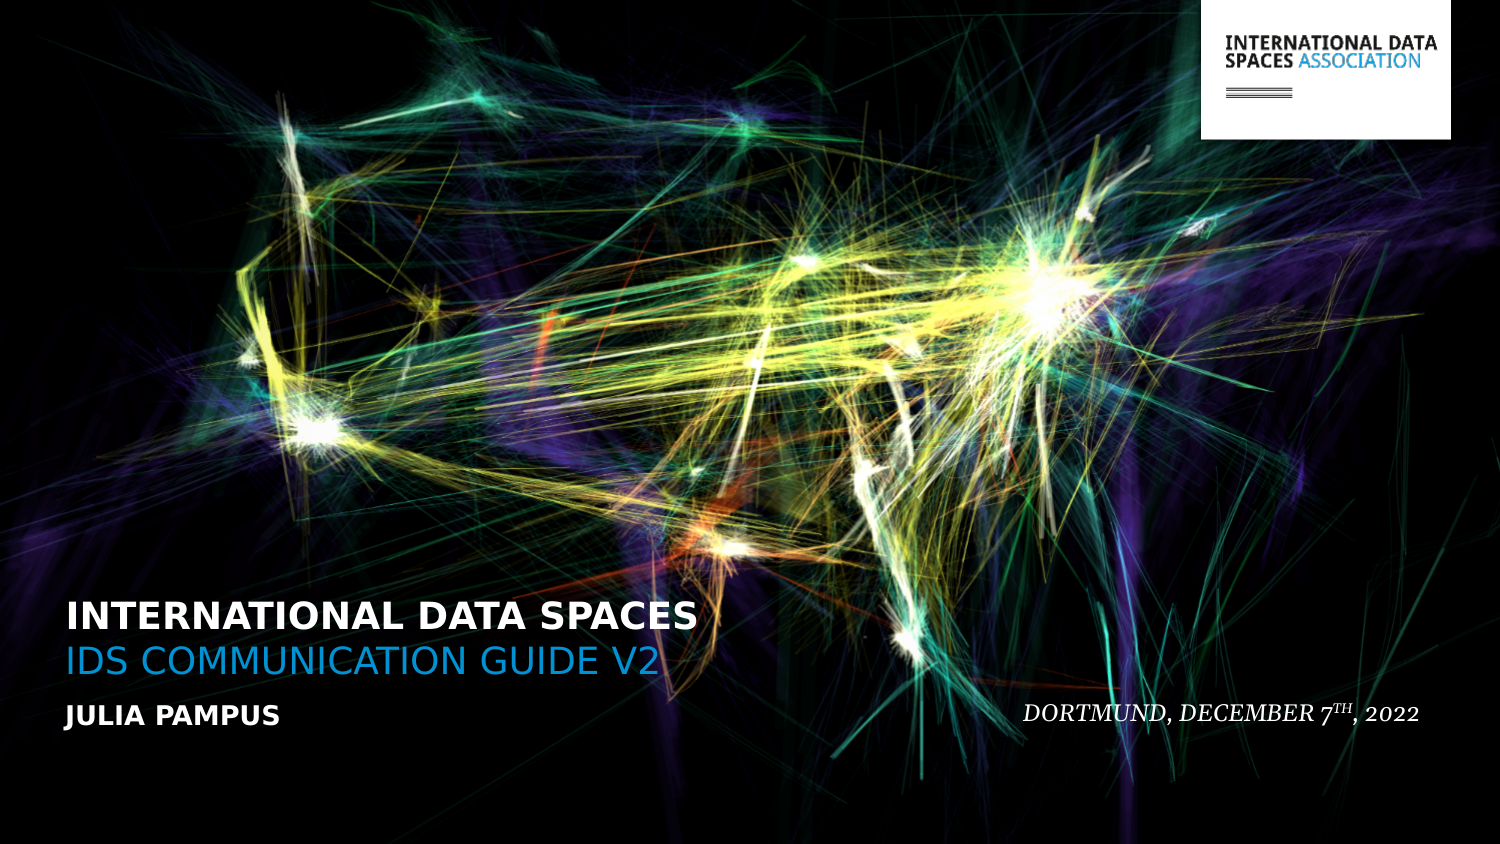

# International Data Spaces
Ids communication guide v2

Julia Pampus
									Dortmund, december 7TH, 2022